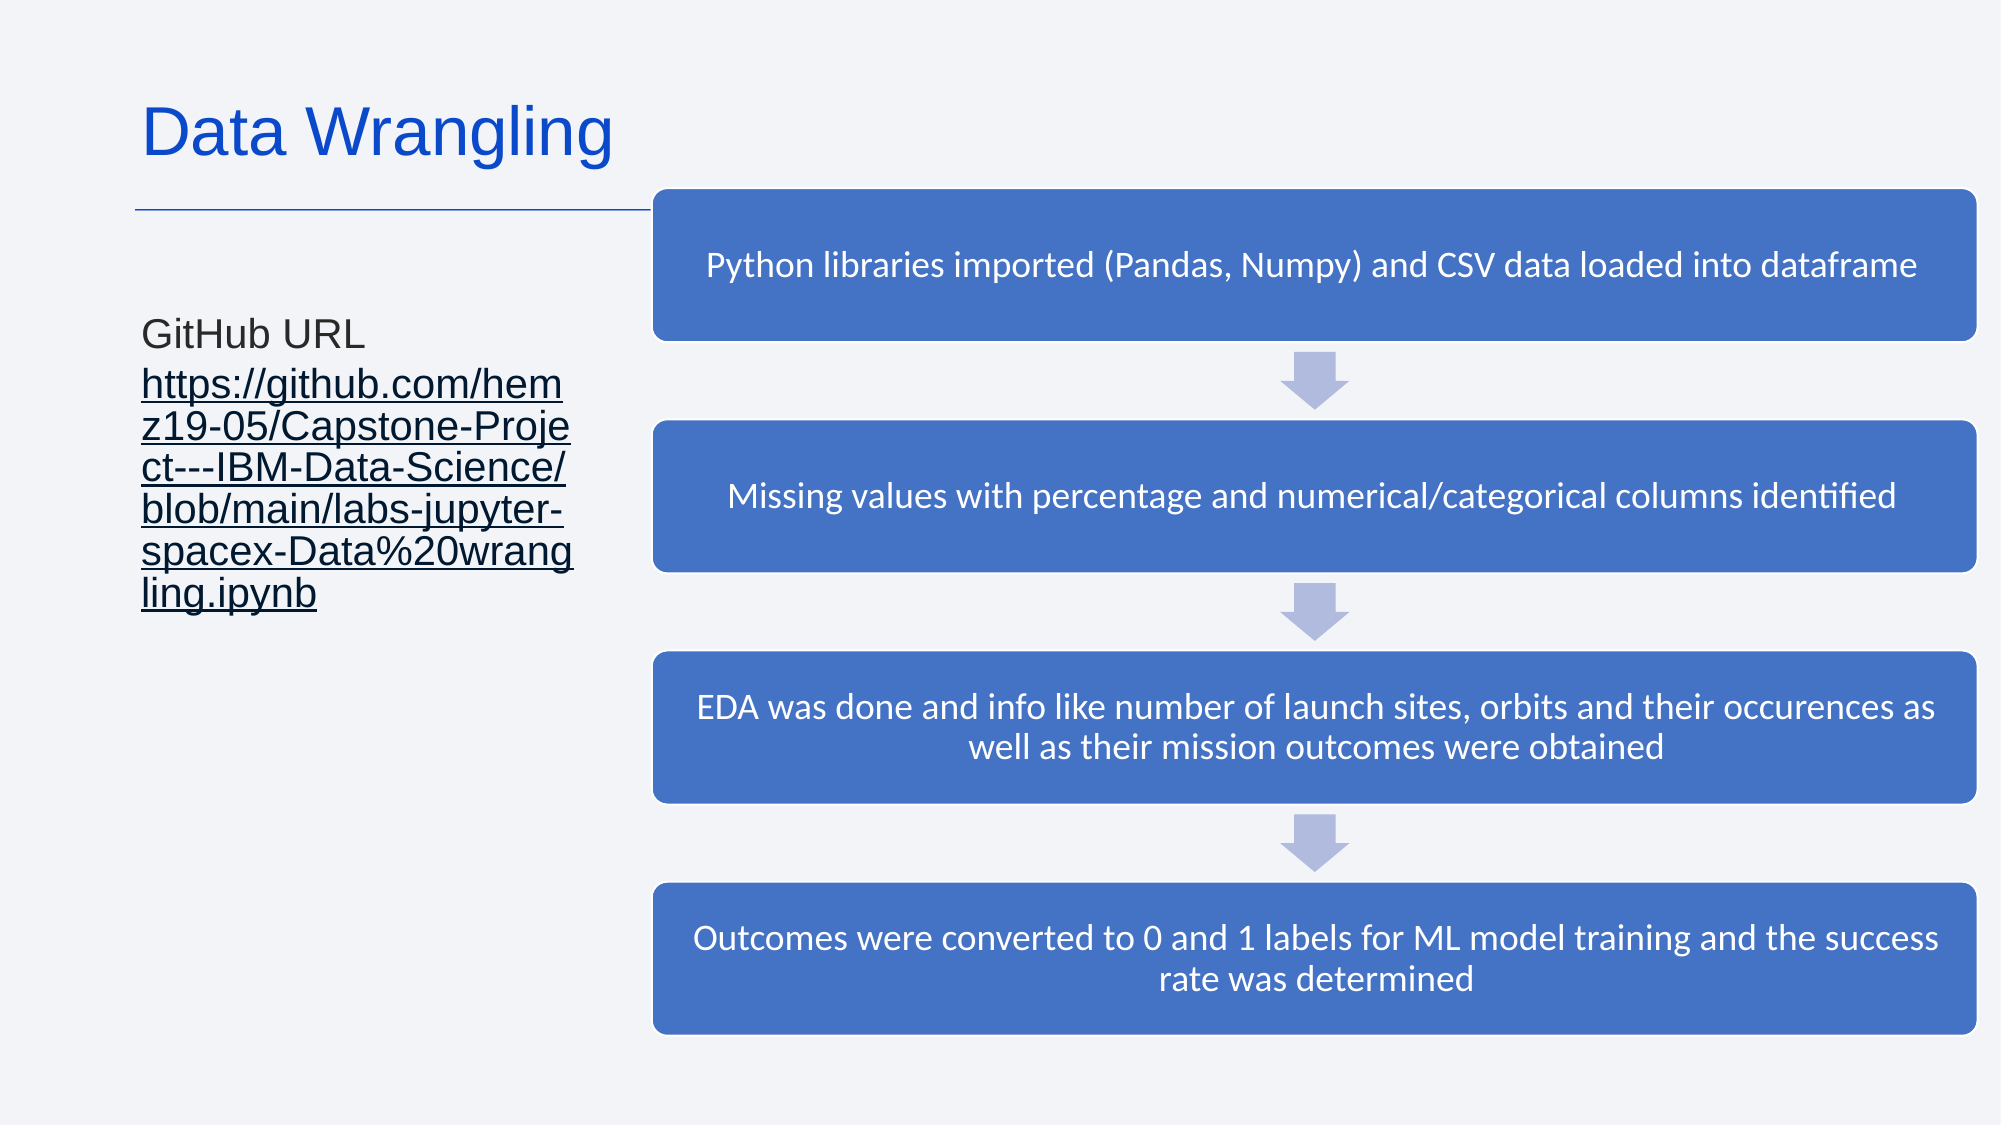

Data Wrangling
Python libraries imported (Pandas, Numpy) and CSV data loaded into dataframe

Missing values with percentage and numerical/categorical columns identified

EDA was done and info like number of launch sites, orbits and their occurences as well as their mission outcomes were obtained

Outcomes were converted to 0 and 1 labels for ML model training and the success rate was determined
GitHub URL https://github.com/hemz19-05/Capstone-Project---IBM-Data-Science/blob/main/labs-jupyter-spacex-Data%20wrangling.ipynb

10